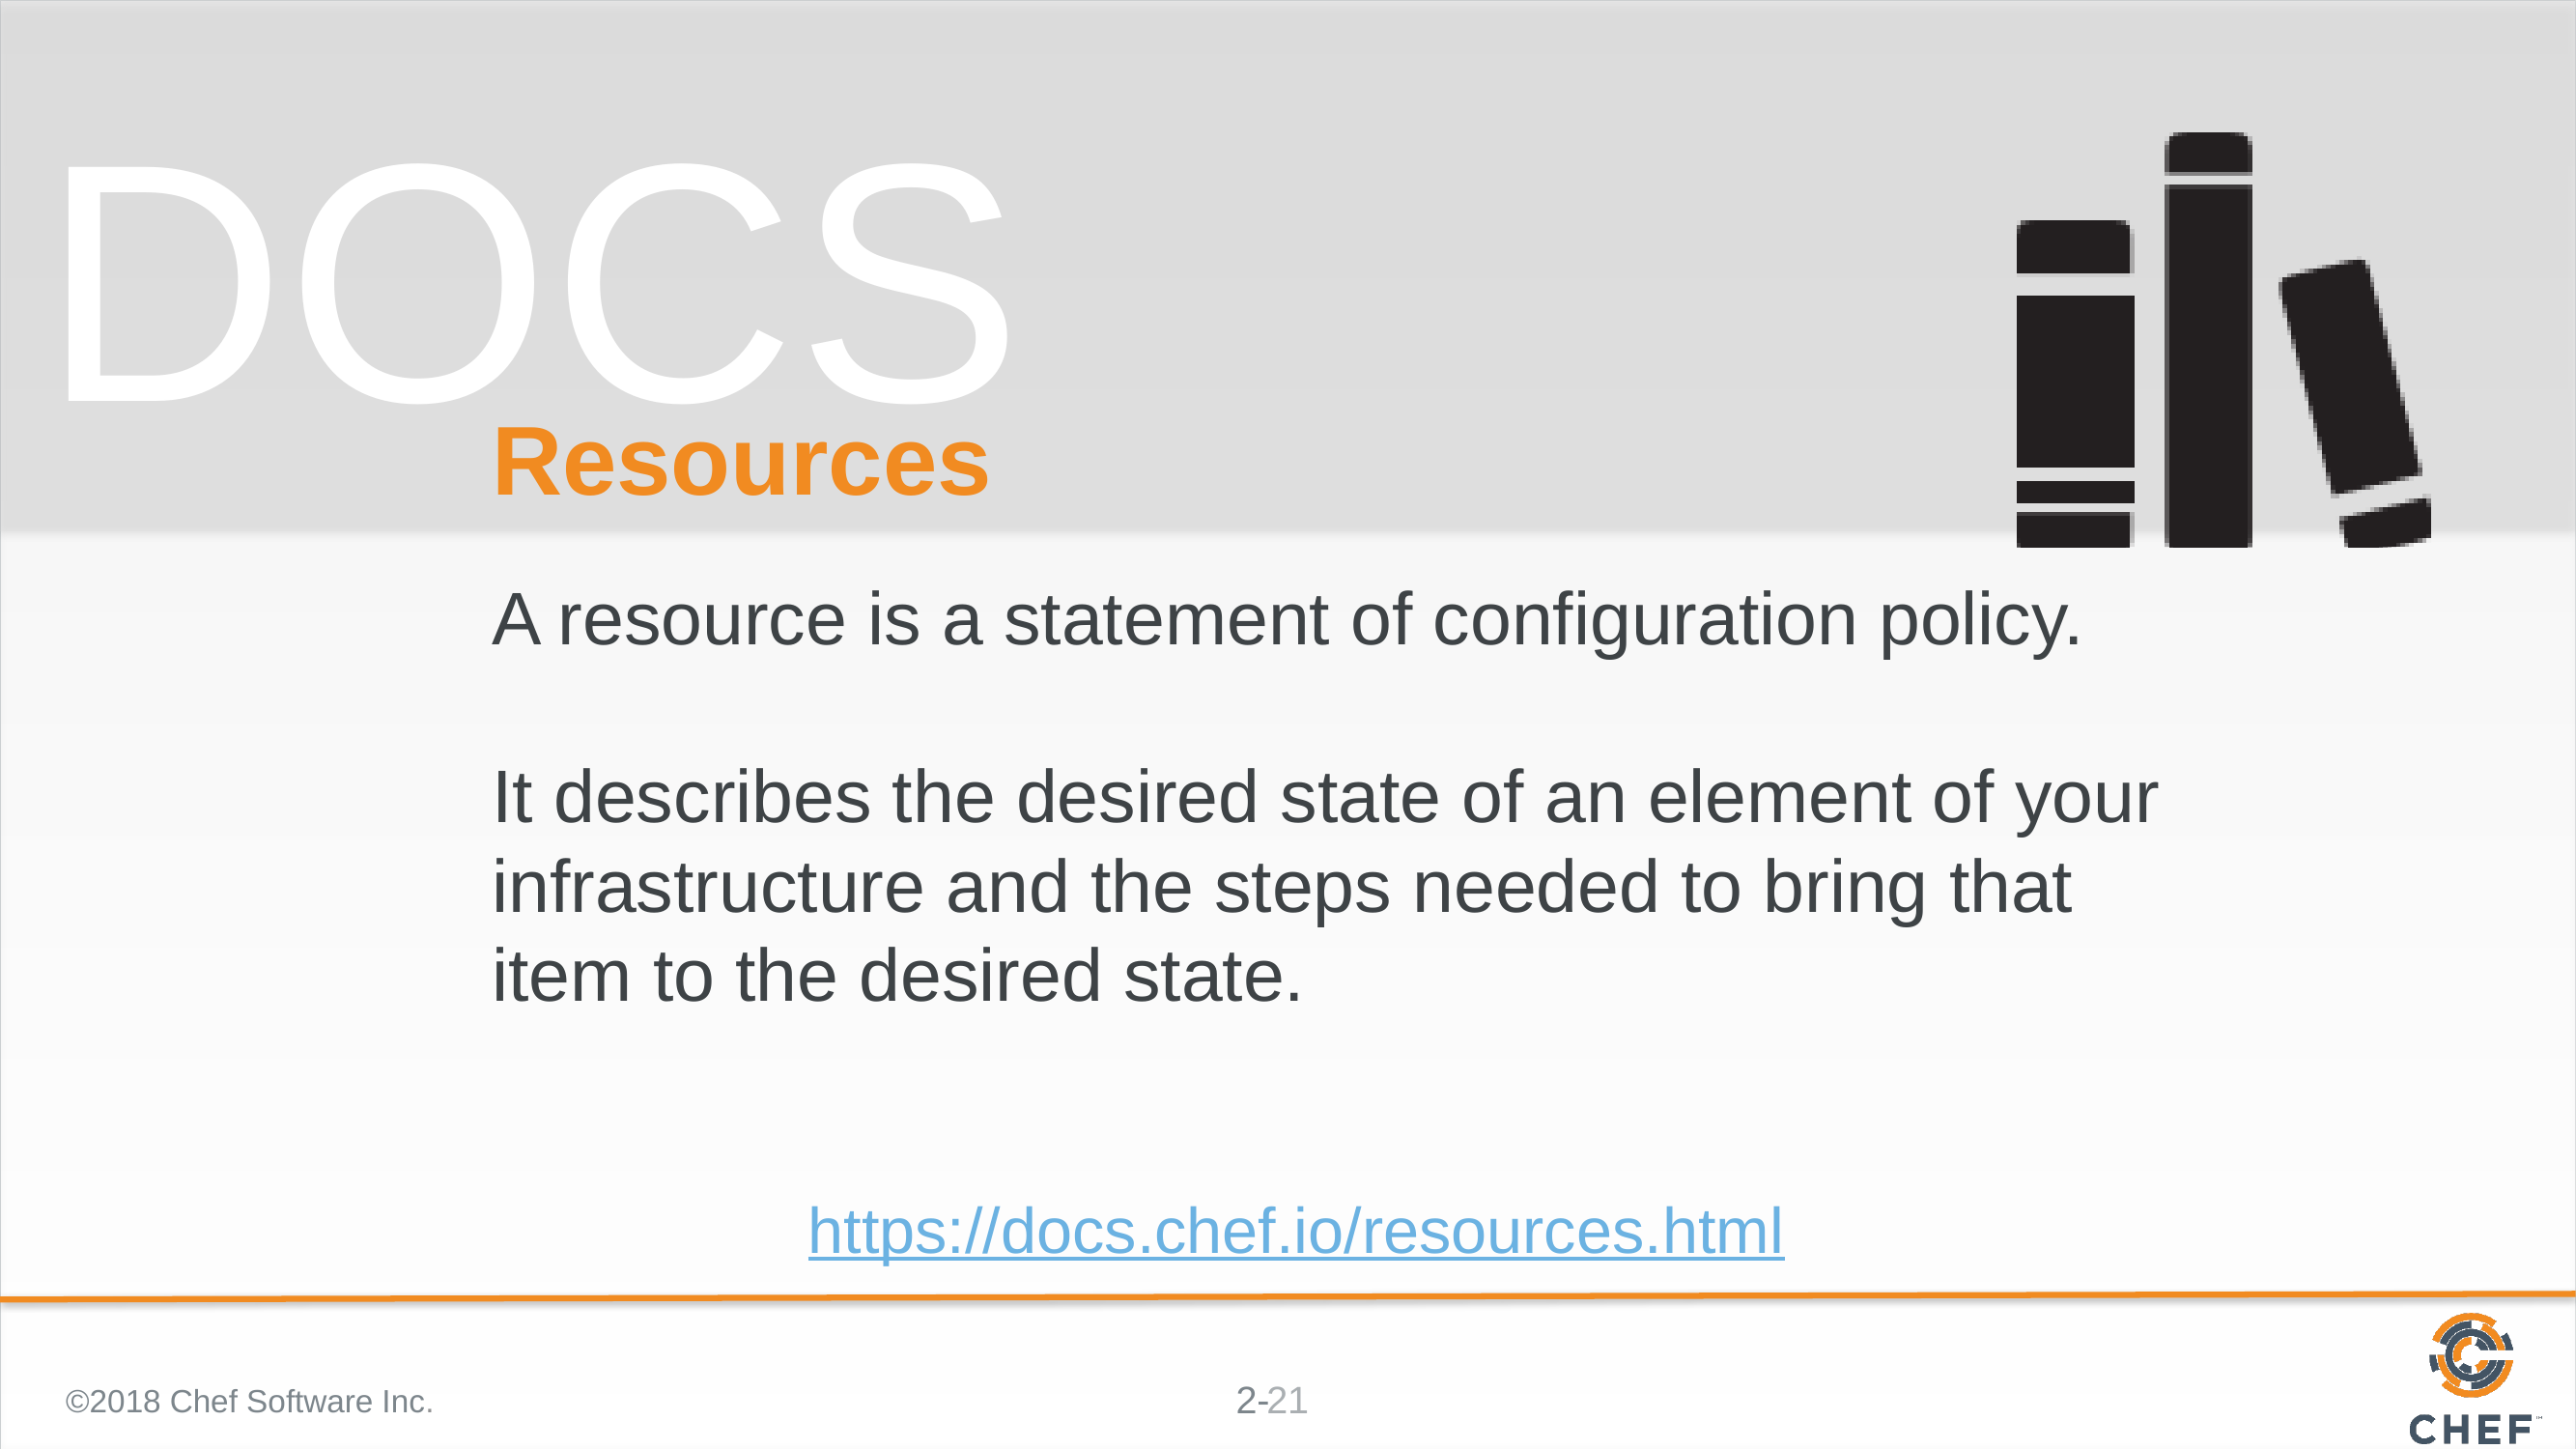

# Resources
A resource is a statement of configuration policy.

It describes the desired state of an element of your infrastructure and the steps needed to bring that item to the desired state.
https://docs.chef.io/resources.html
©2018 Chef Software Inc.
21